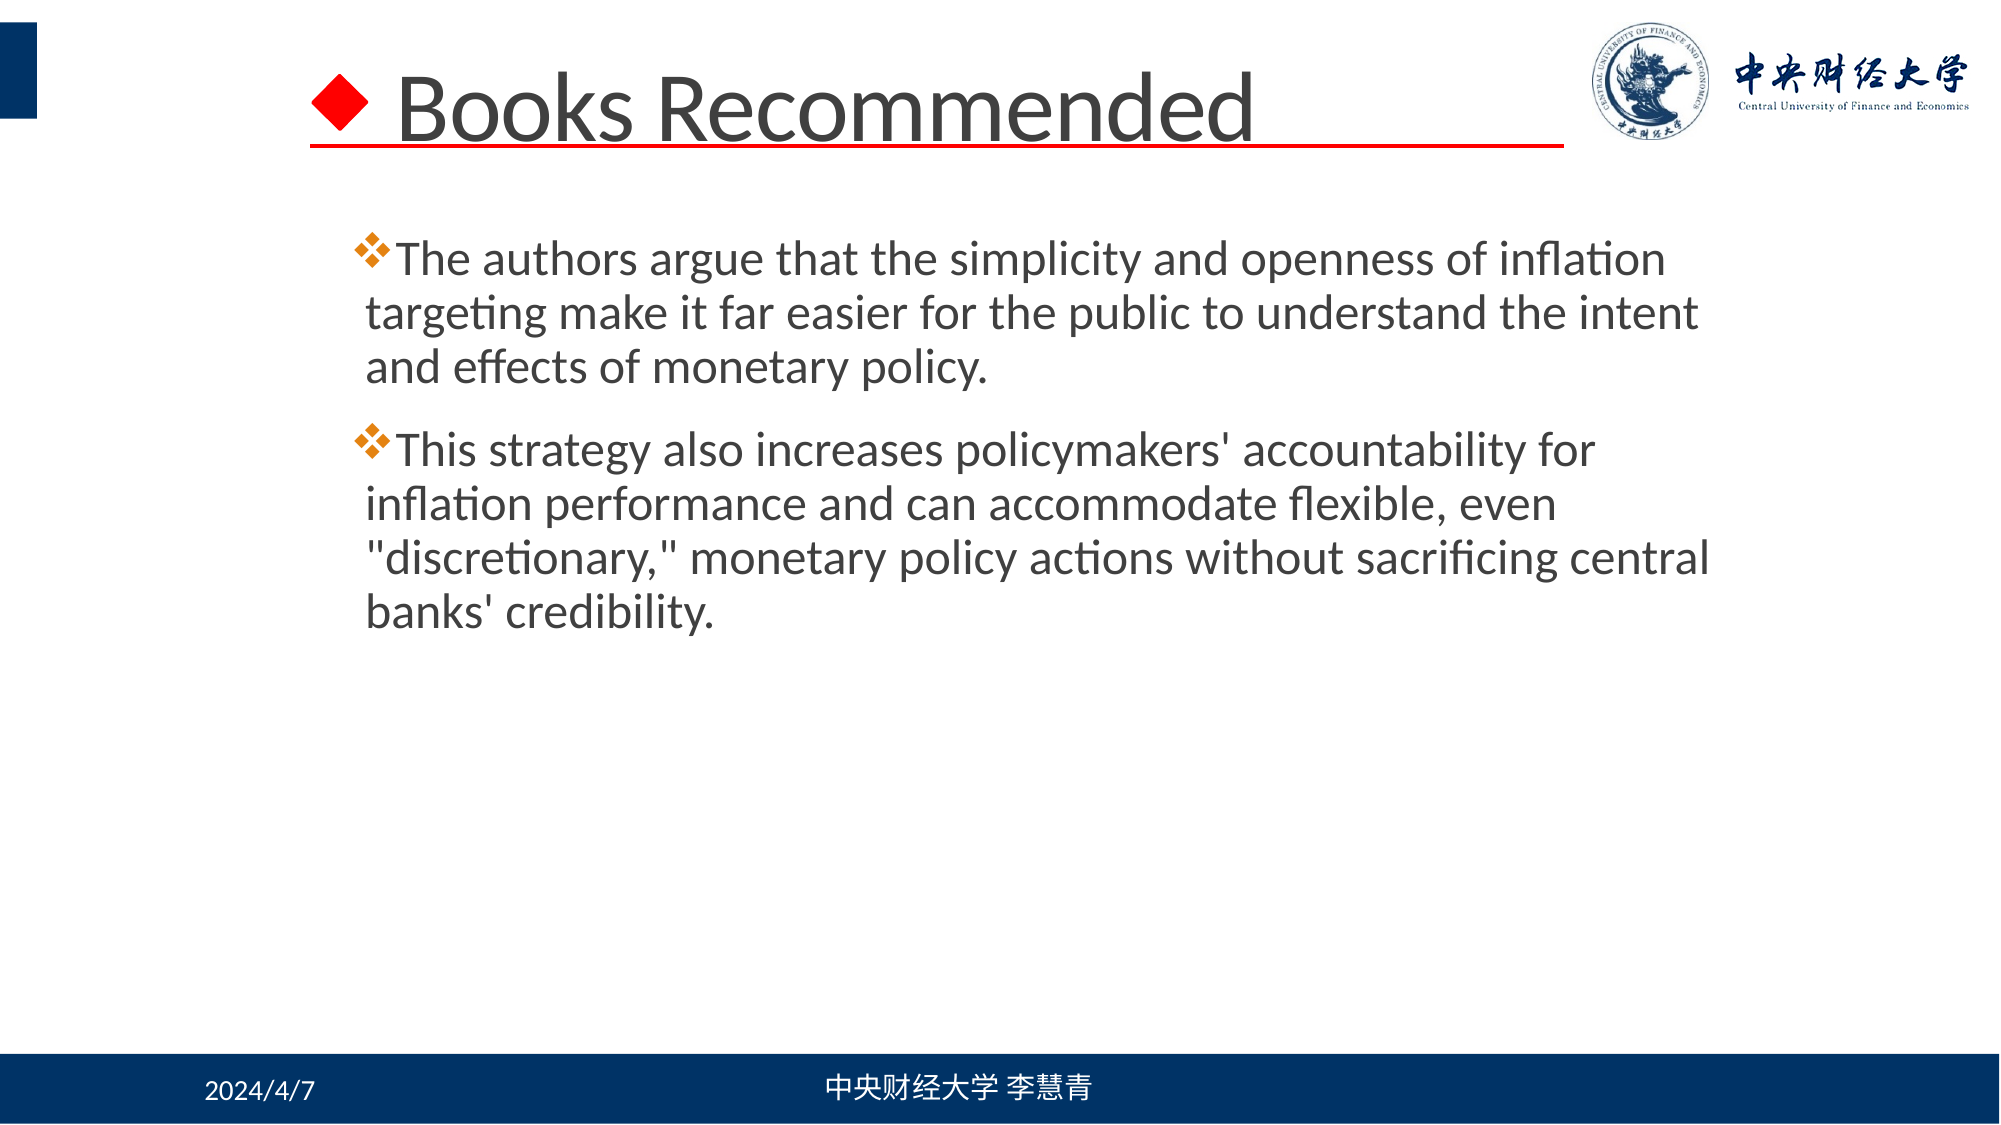

# Books Recommended

The authors argue that the simplicity and openness of inflation targeting make it far easier for the public to understand the intent and effects of monetary policy.
This strategy also increases policymakers' accountability for inflation performance and can accommodate flexible, even "discretionary," monetary policy actions without sacrificing central banks' credibility.